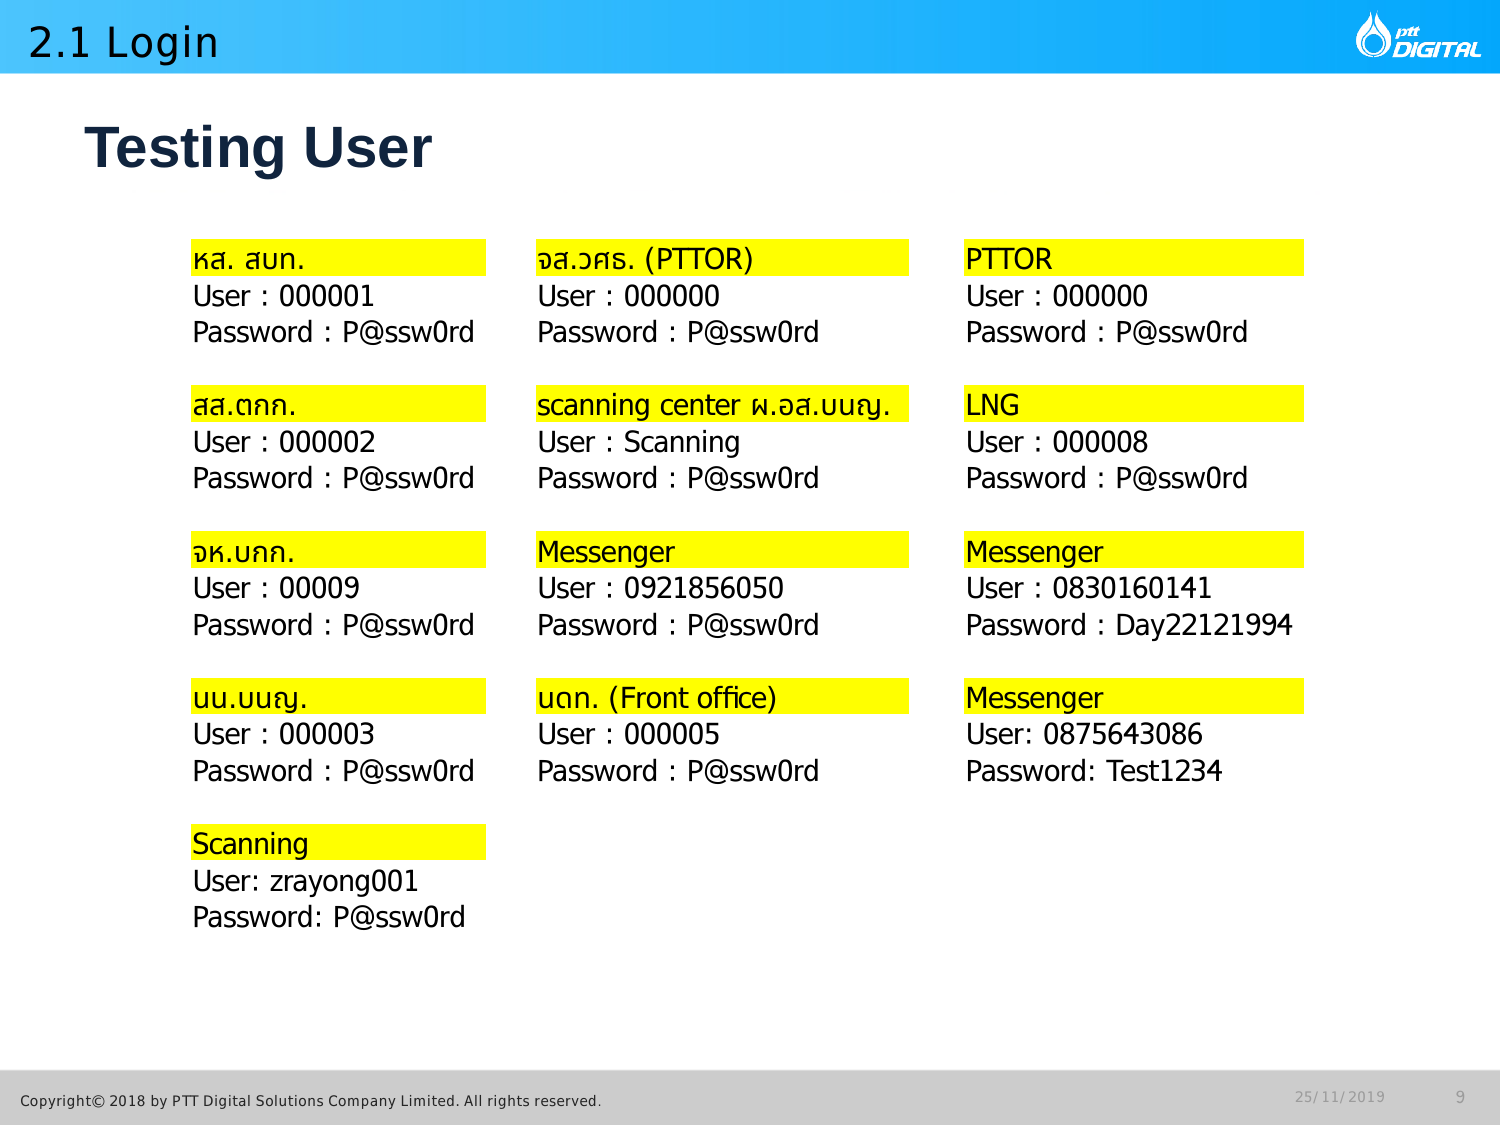

2.1 Login
Testing User
| หส. สบท. |  | จส.วศธ. (PTTOR) |  | PTTOR |
| --- | --- | --- | --- | --- |
| User : 000001 |  | User : 000000 |  | User : 000000 |
| Password : P@ssw0rd |  | Password : P@ssw0rd |  | Password : P@ssw0rd |
|  |  |  |  |  |
| สส.ตกก. |  | scanning center ผ.อส.บนญ. |  | LNG |
| User : 000002 |  | User : Scanning |  | User : 000008 |
| Password : P@ssw0rd |  | Password : P@ssw0rd |  | Password : P@ssw0rd |
|  |  |  |  |  |
| จห.บกก. |  | Messenger |  | Messenger |
| User : 00009 |  | User : 0921856050 |  | User : 0830160141 |
| Password : P@ssw0rd |  | Password : P@ssw0rd |  | Password : Day22121994 |
|  |  |  |  |  |
| นน.บนญ. |  | นดท. (Front office) |  | Messenger |
| User : 000003 |  | User : 000005 |  | User: 0875643086 |
| Password : P@ssw0rd |  | Password : P@ssw0rd |  | Password: Test1234 |
|  |  |  |  |  |
| Scanning |  |  |  |  |
| User: zrayong001 |  |  |  |  |
| Password: P@ssw0rd |  |  |  |  |

25/11/2019
9